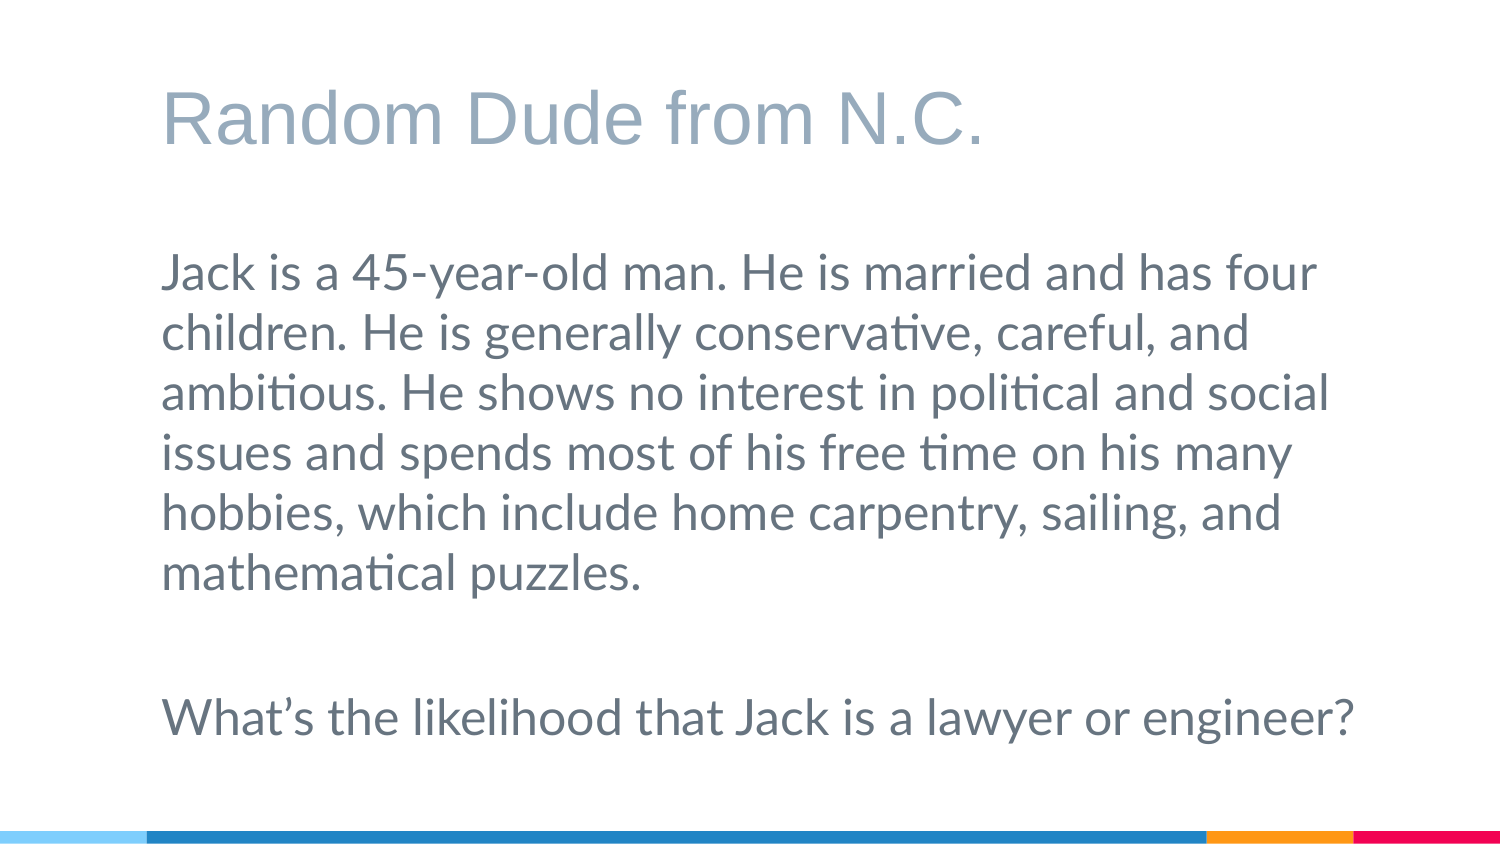

# Random Dude from N.C.
Jack is a 45-year-old man. He is married and has four children. He is generally conservative, careful, and ambitious. He shows no interest in political and social issues and spends most of his free time on his many hobbies, which include home carpentry, sailing, and mathematical puzzles.

What’s the likelihood that Jack is a lawyer or engineer?